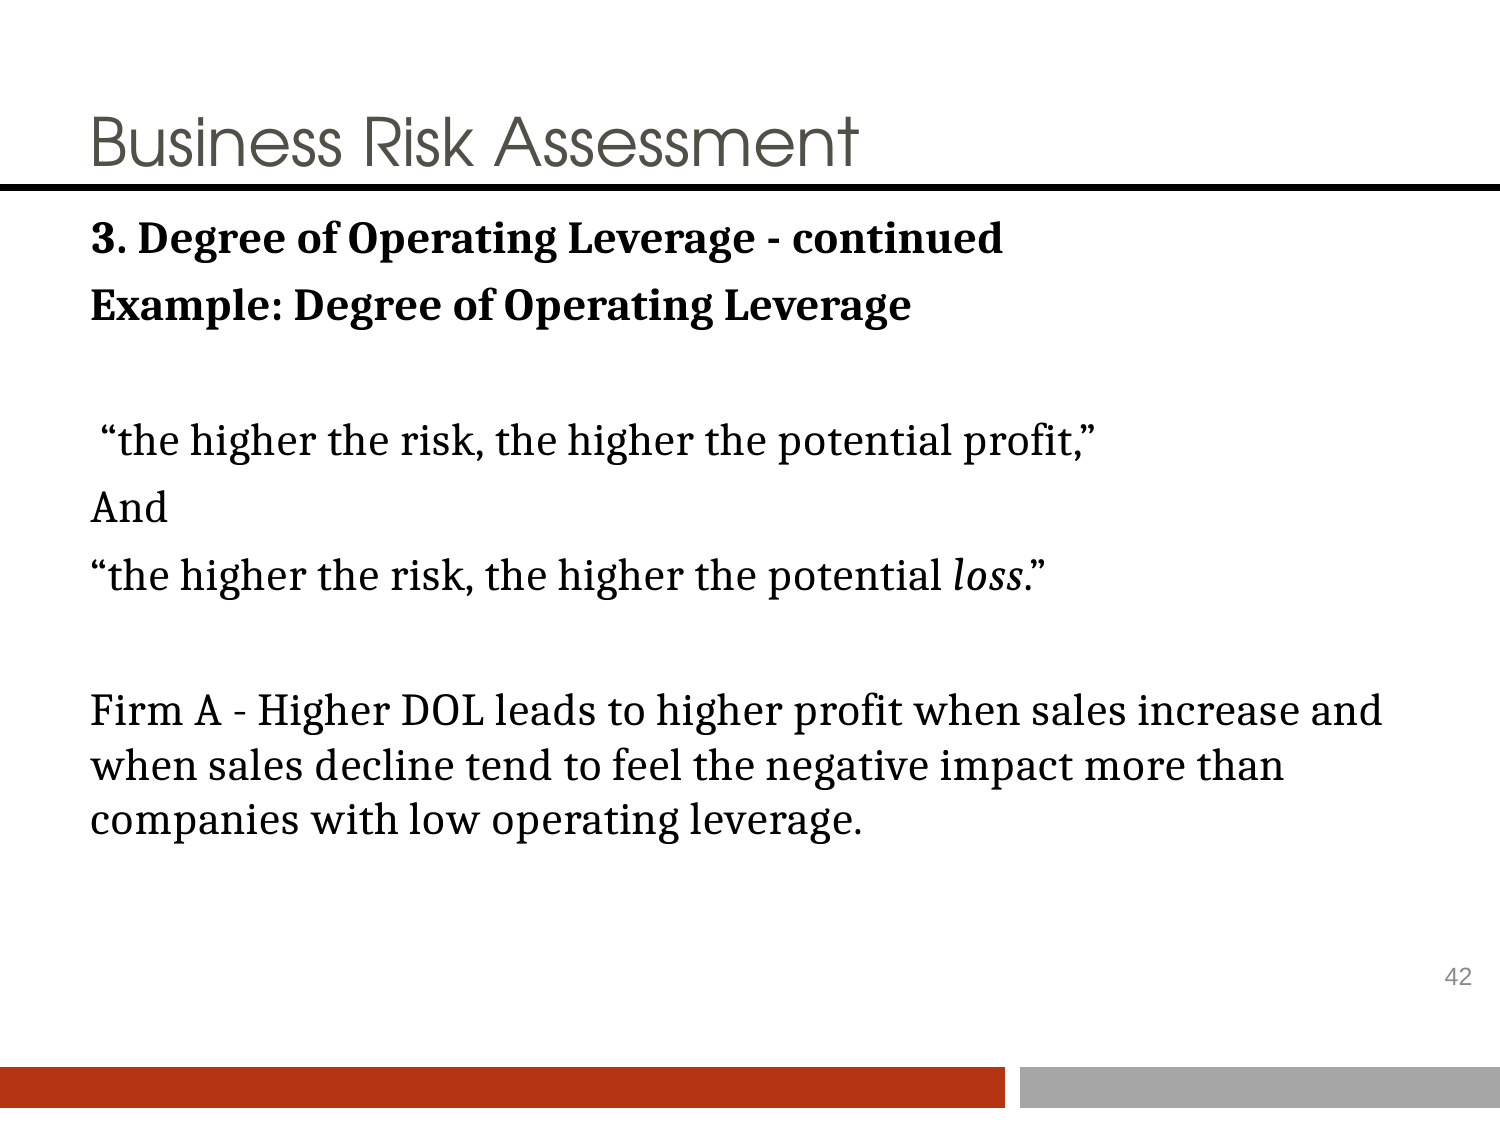

# Business Risk Assessment
3. Degree of Operating Leverage - continued
Example: Degree of Operating Leverage

 “the higher the risk, the higher the potential profit,”
And
“the higher the risk, the higher the potential loss.”

Firm A - Higher DOL leads to higher profit when sales increase and when sales decline tend to feel the negative impact more than companies with low operating leverage.

42